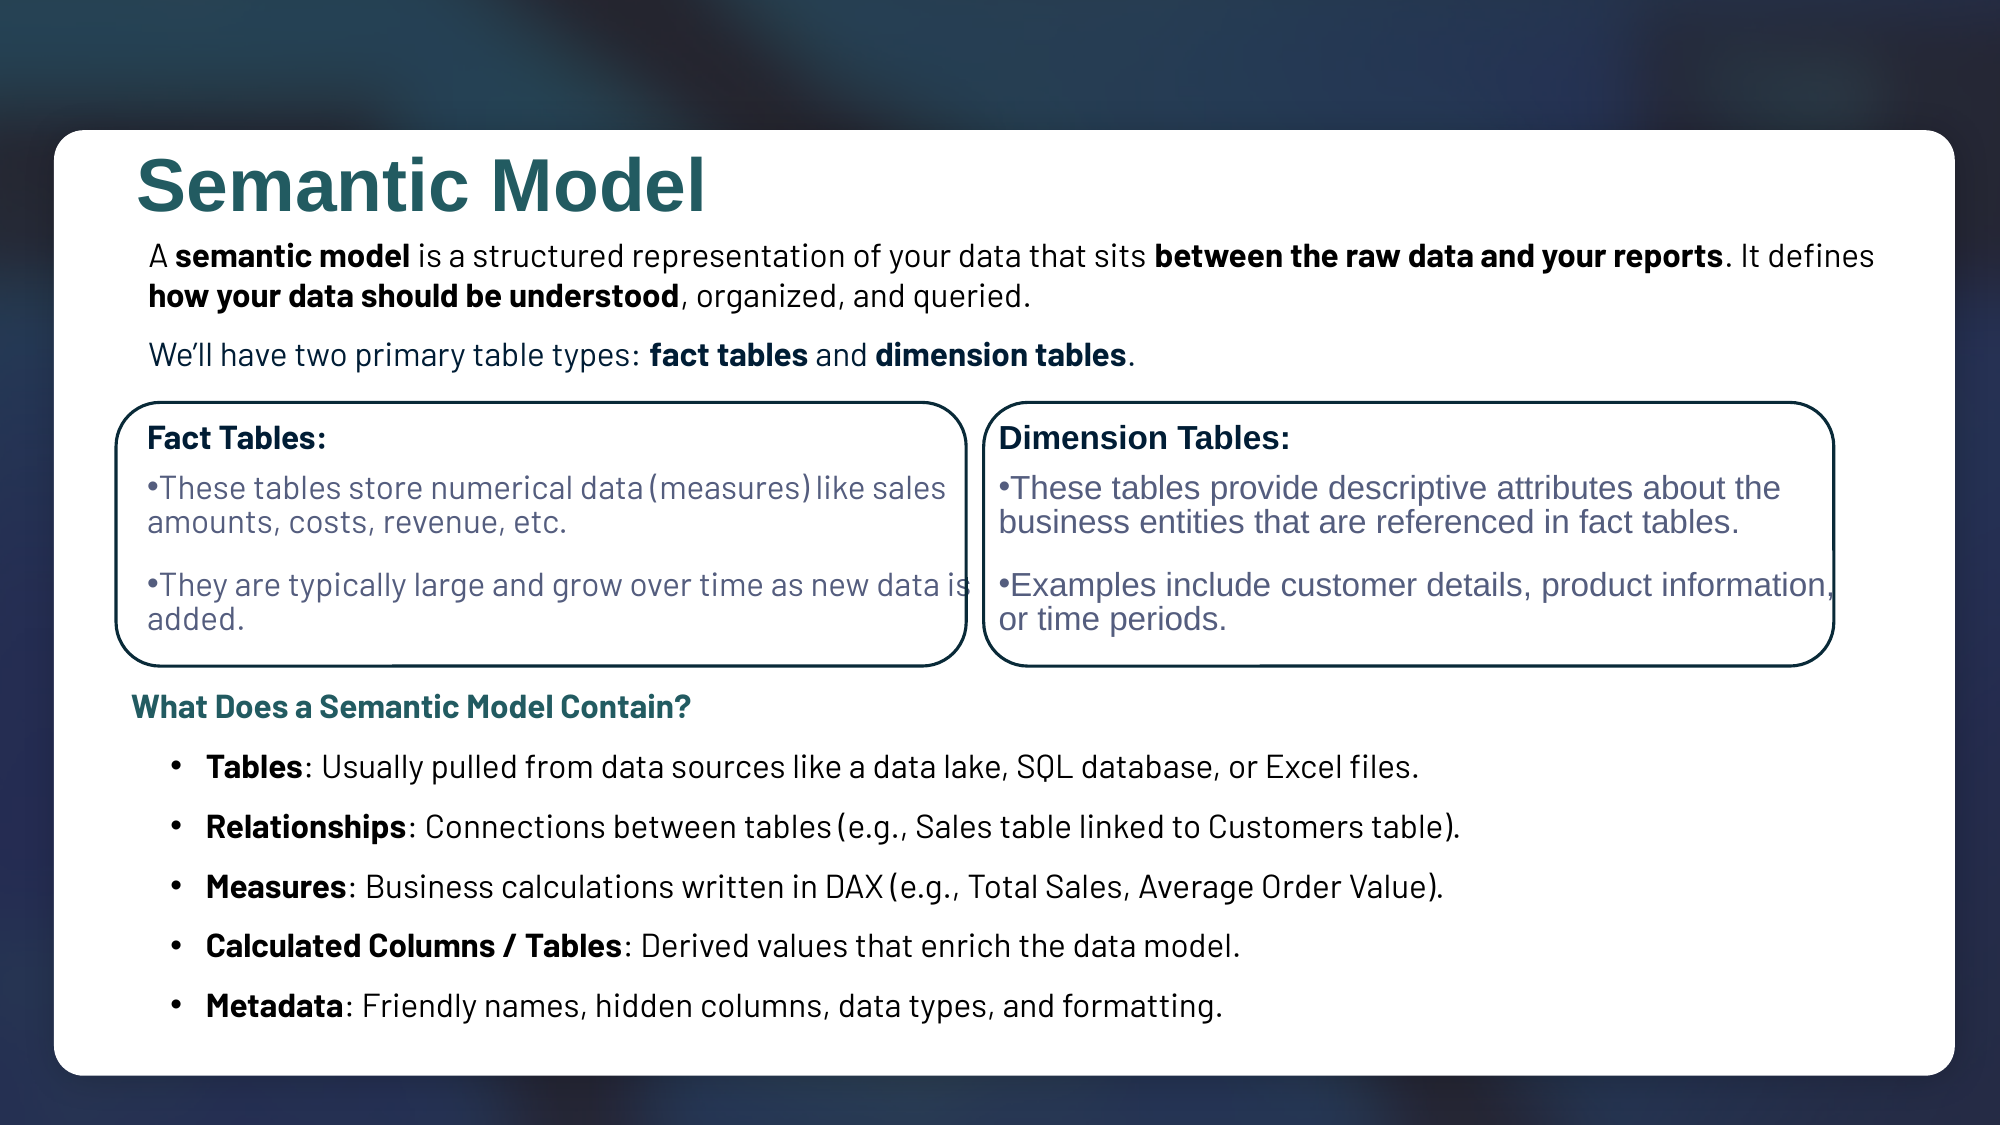

Semantic Model
A semantic model is a structured representation of your data that sits between the raw data and your reports. It defines how your data should be understood, organized, and queried.
We’ll have two primary table types: fact tables and dimension tables.

Fact Tables:
These tables store numerical data (measures) like sales amounts, costs, revenue, etc.
They are typically large and grow over time as new data is added.
Dimension Tables:
These tables provide descriptive attributes about the business entities that are referenced in fact tables.
Examples include customer details, product information, or time periods.
What Does a Semantic Model Contain?
Tables: Usually pulled from data sources like a data lake, SQL database, or Excel files.
Relationships: Connections between tables (e.g., Sales table linked to Customers table).
Measures: Business calculations written in DAX (e.g., Total Sales, Average Order Value).
Calculated Columns / Tables: Derived values that enrich the data model.
Metadata: Friendly names, hidden columns, data types, and formatting.